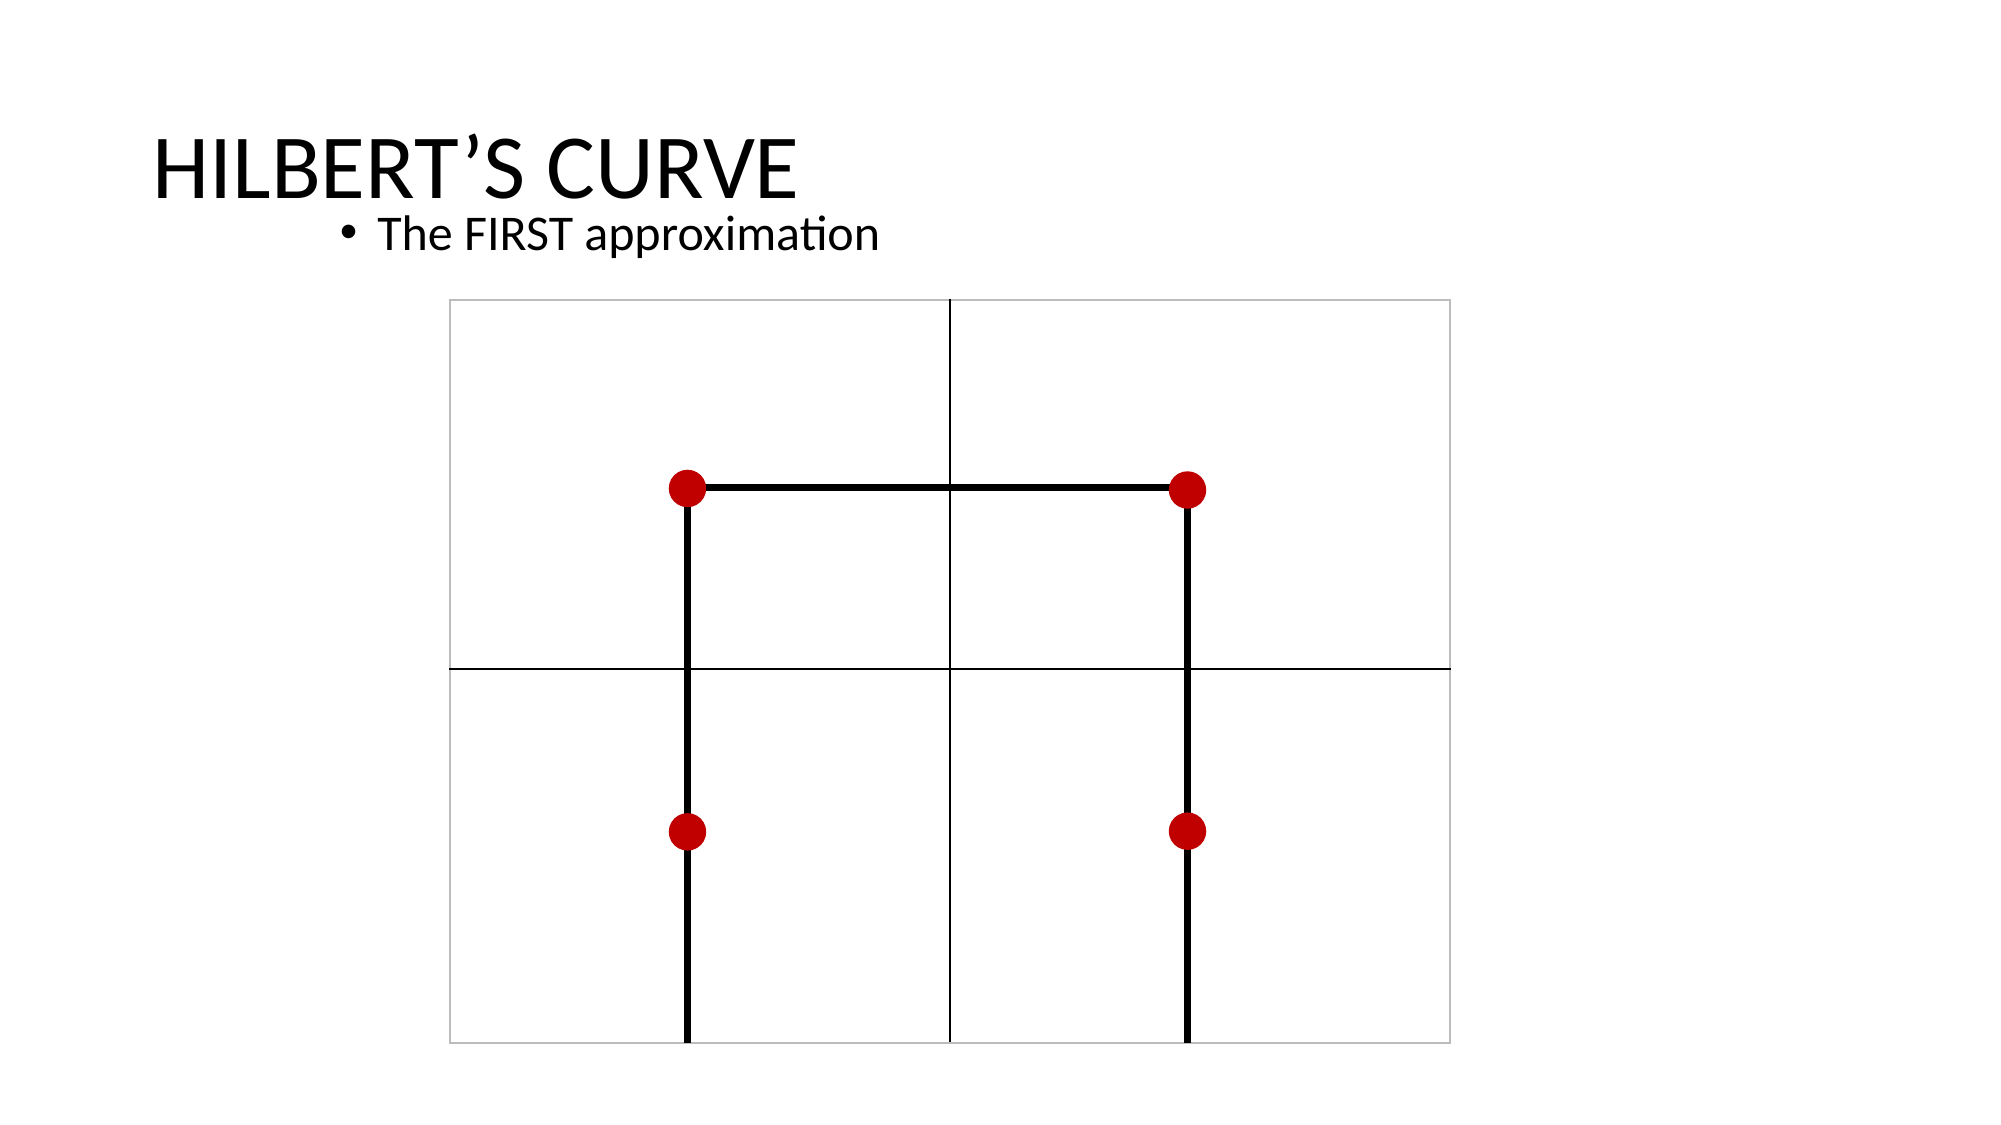

# HILBERT’S CURVE
The FIRST approximation
|  |  |
| --- | --- |
|  |  |